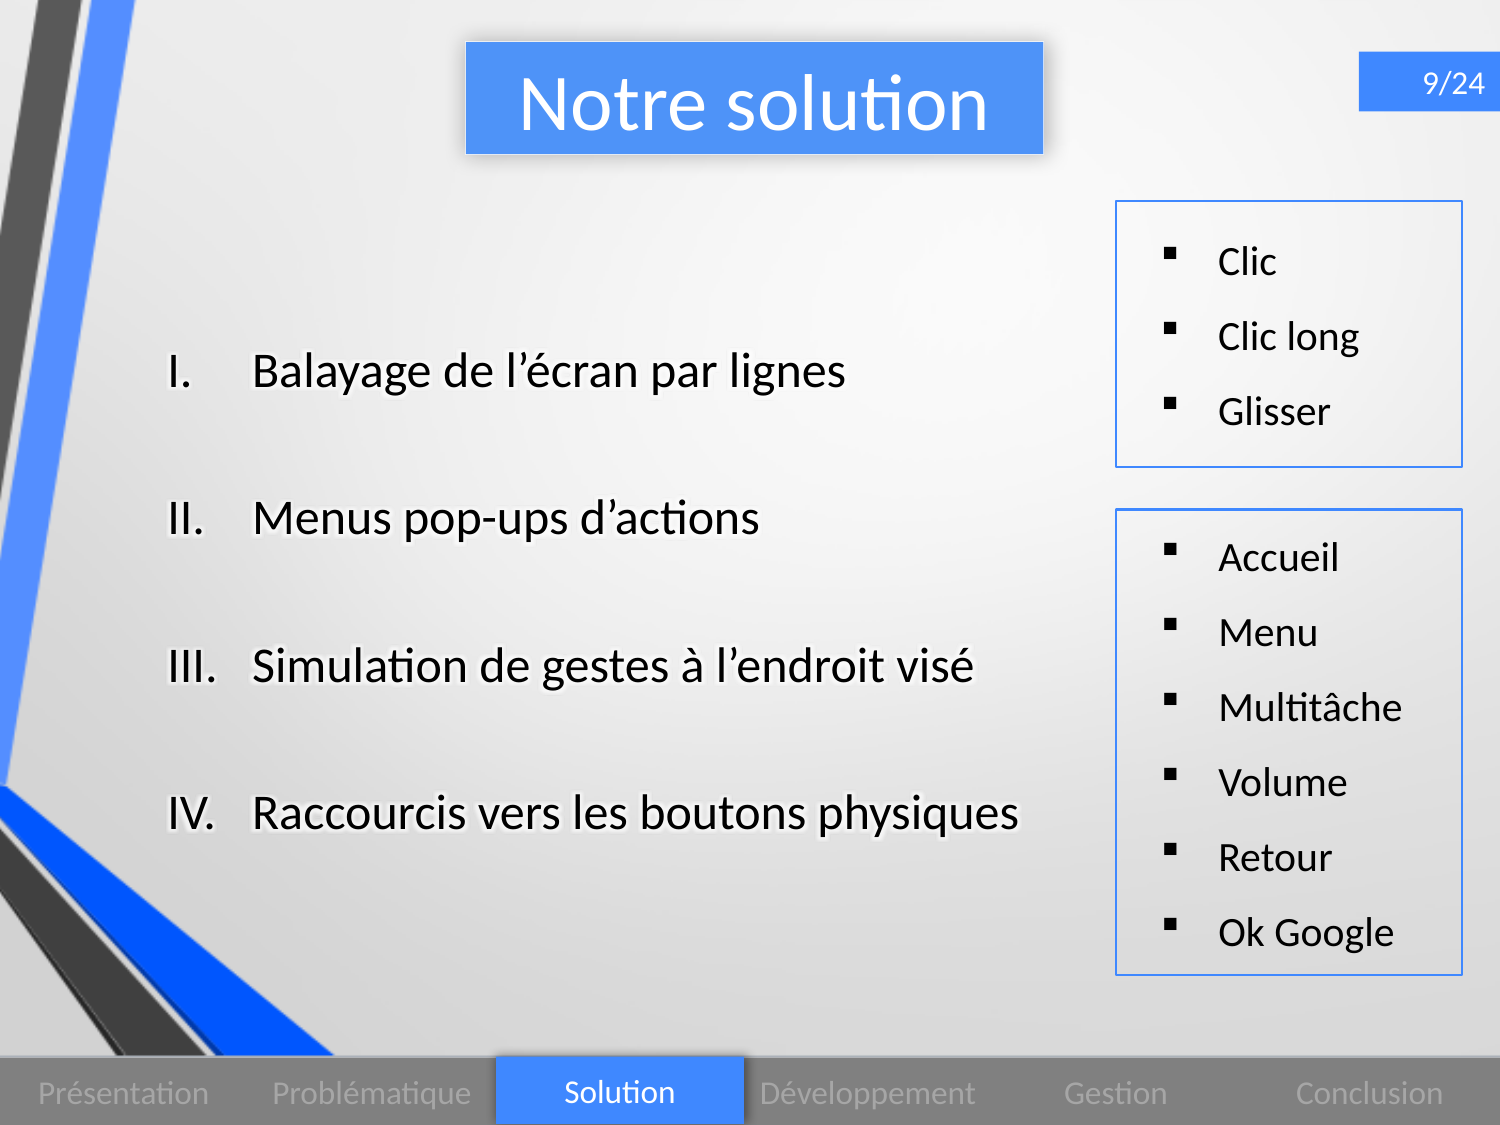

Notre solution
9/24
Balayage de l’écran par lignes
Menus pop-ups d’actions
Simulation de gestes à l’endroit visé
Raccourcis vers les boutons physiques
Clic
Clic long
Glisser
Accueil
Menu
Multitâche
Volume
Retour
Ok Google
Solution
Développement
Problématique
Gestion
Conclusion
Présentation